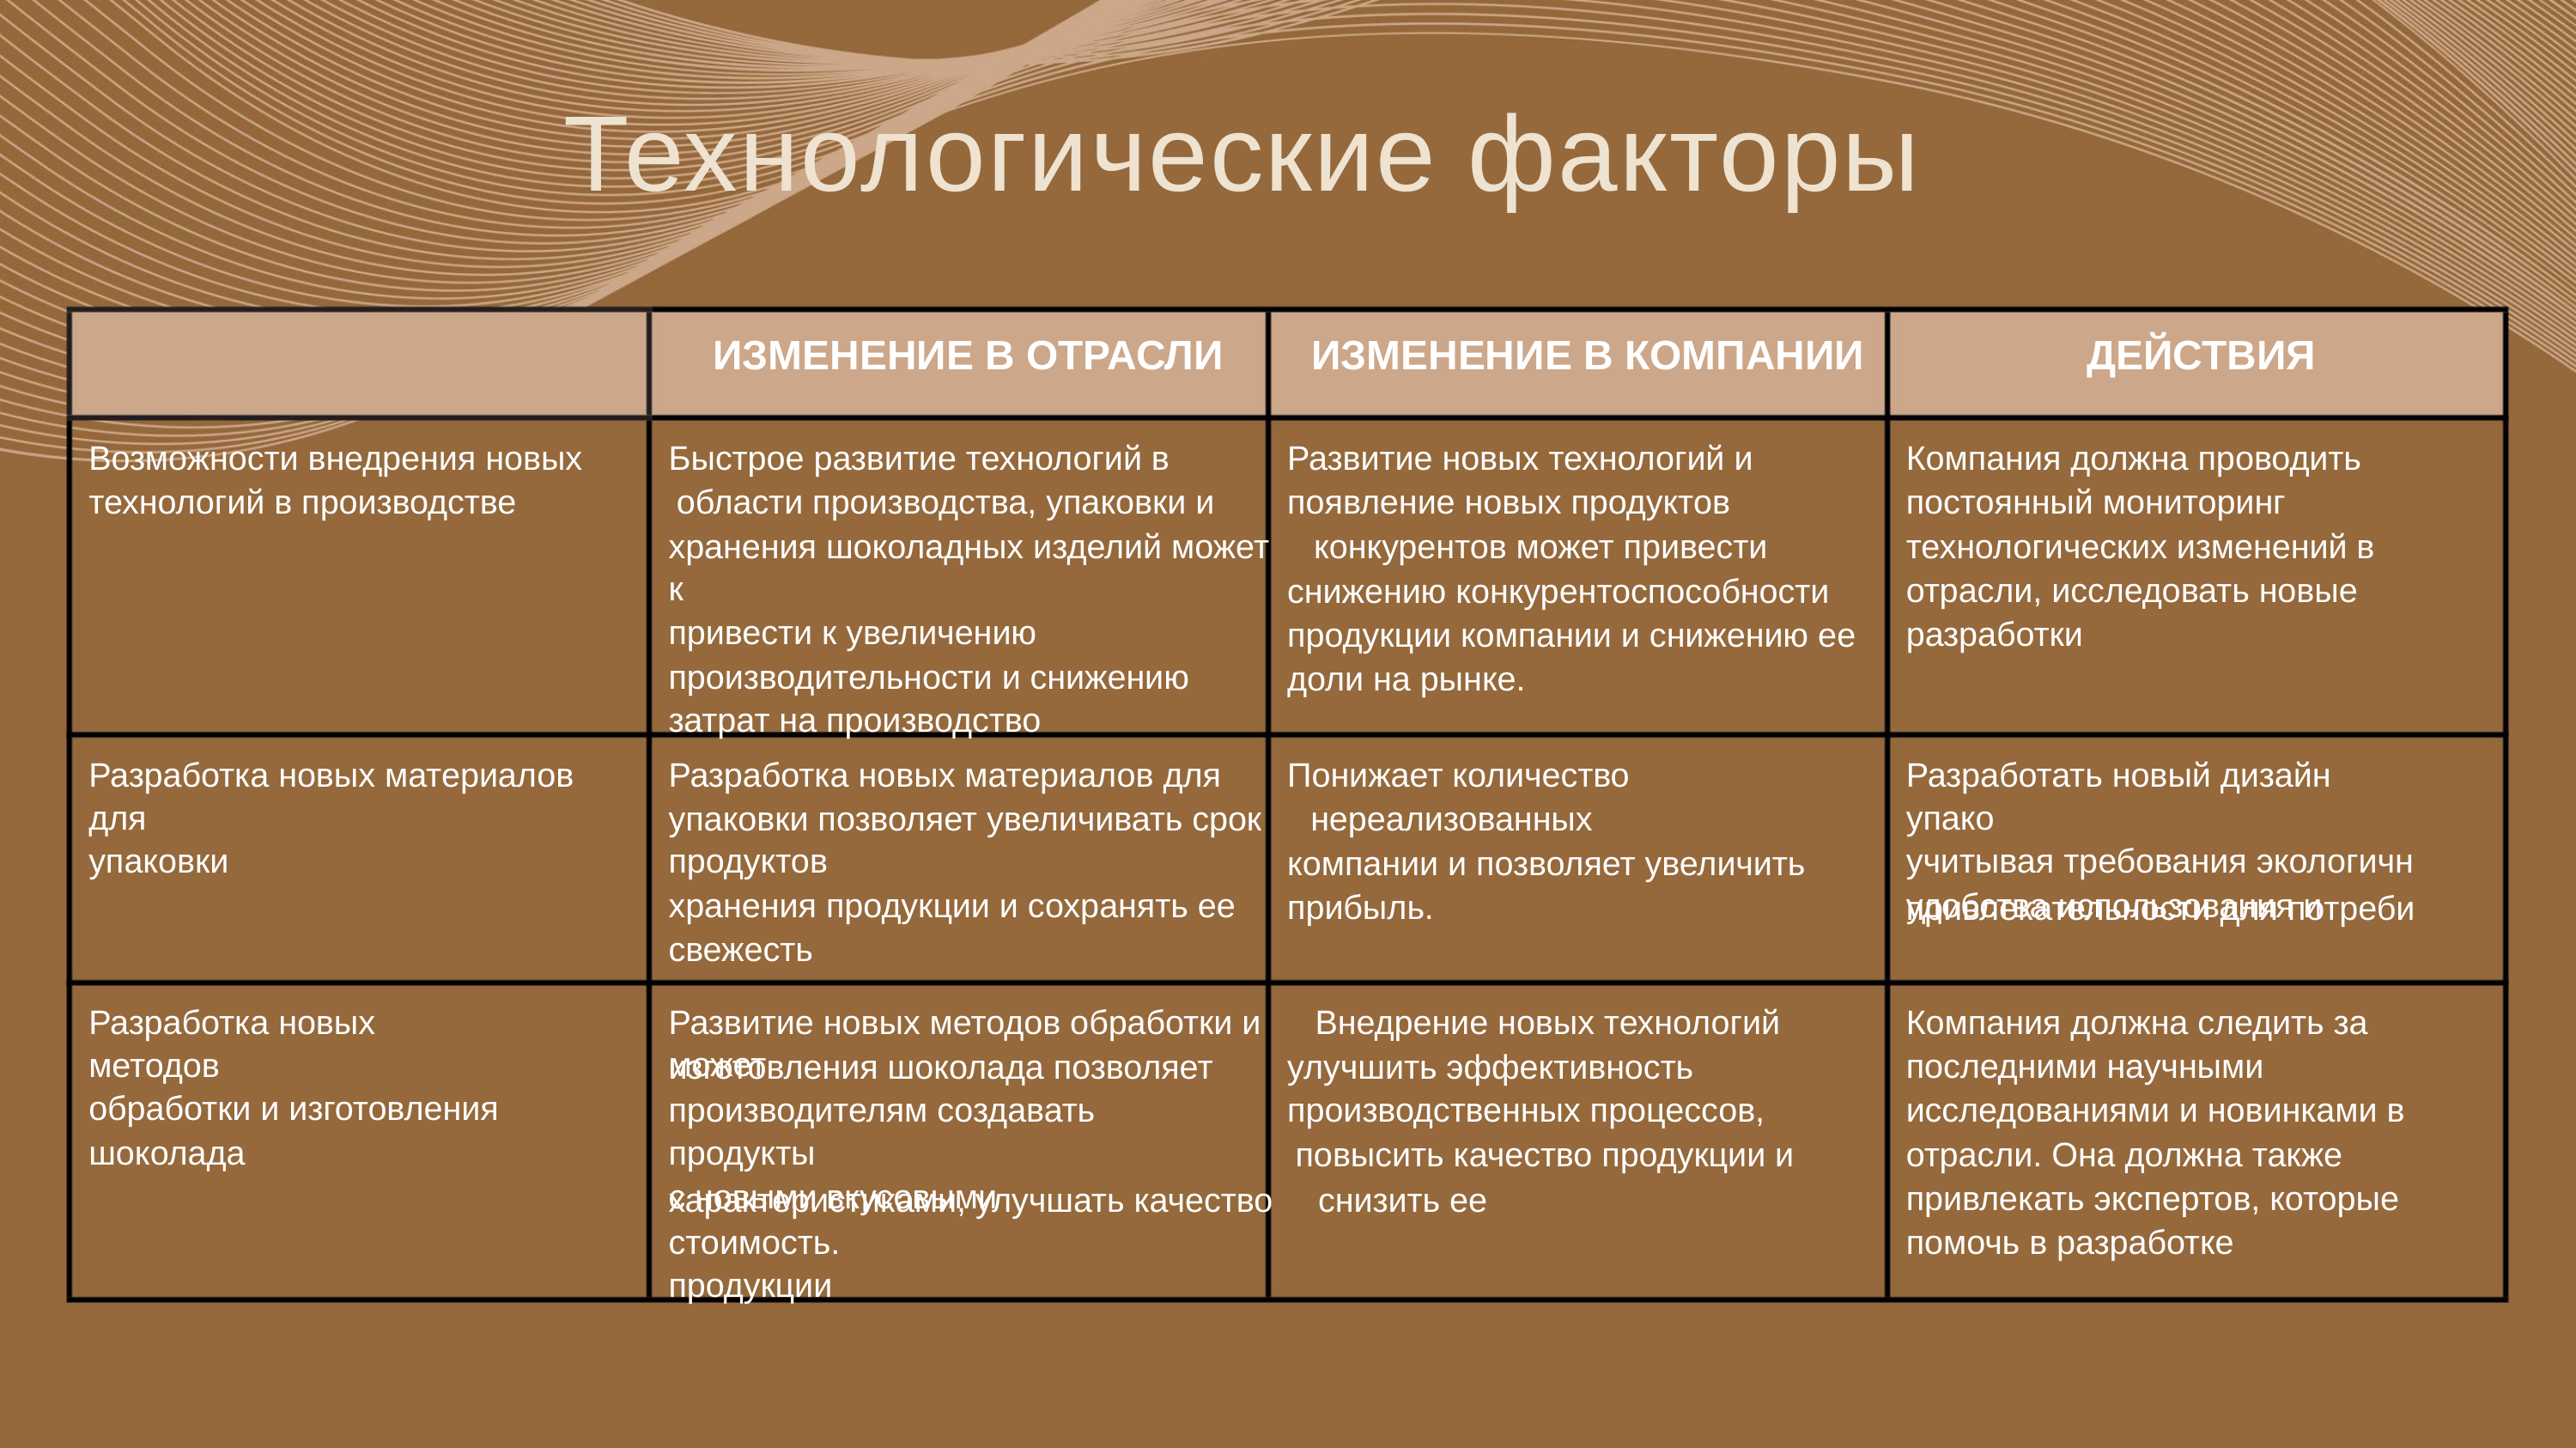

Технологические факторы
ИЗМЕНЕНИЕ В ОТРАСЛИ
ИЗМЕНЕНИЕ В КОМПАНИИ
ДЕЙСТВИЯ
Возможности внедрения новых
технологий в производстве
Быстрое развитие технологий в
области производства, упаковки и
хранения шоколадных изделий может конкурентов может привести к
привести к увеличению
производительности и снижению
затрат на производство
Развитие новых технологий и
появление новых продуктов
Компания должна проводить
постоянный мониторинг
технологических изменений в
отрасли, исследовать новые
разработки
снижению конкурентоспособности
продукции компании и снижению ее
доли на рынке.
Разработка новых материалов для
упаковки
Разработка новых материалов для
упаковки позволяет увеличивать срок нереализованных продуктов
хранения продукции и сохранять ее
свежесть
Понижает количество
Разработать новый дизайн упако
учитывая требования экологичн
удобства использования и
компании и позволяет увеличить
прибыль.
привлекательности для потреби
Разработка новых методов
обработки и изготовления
шоколада
Развитие новых методов обработки и Внедрение новых технологий может
Компания должна следить за
последними научными
исследованиями и новинками в
отрасли. Она должна также
привлекать экспертов, которые
помочь в разработке
изготовления шоколада позволяет
производителям создавать продукты
с новыми вкусовыми
улучшить эффективность
производственных процессов,
повысить качество продукции и
характеристиками, улучшать качество снизить ее стоимость.
продукции